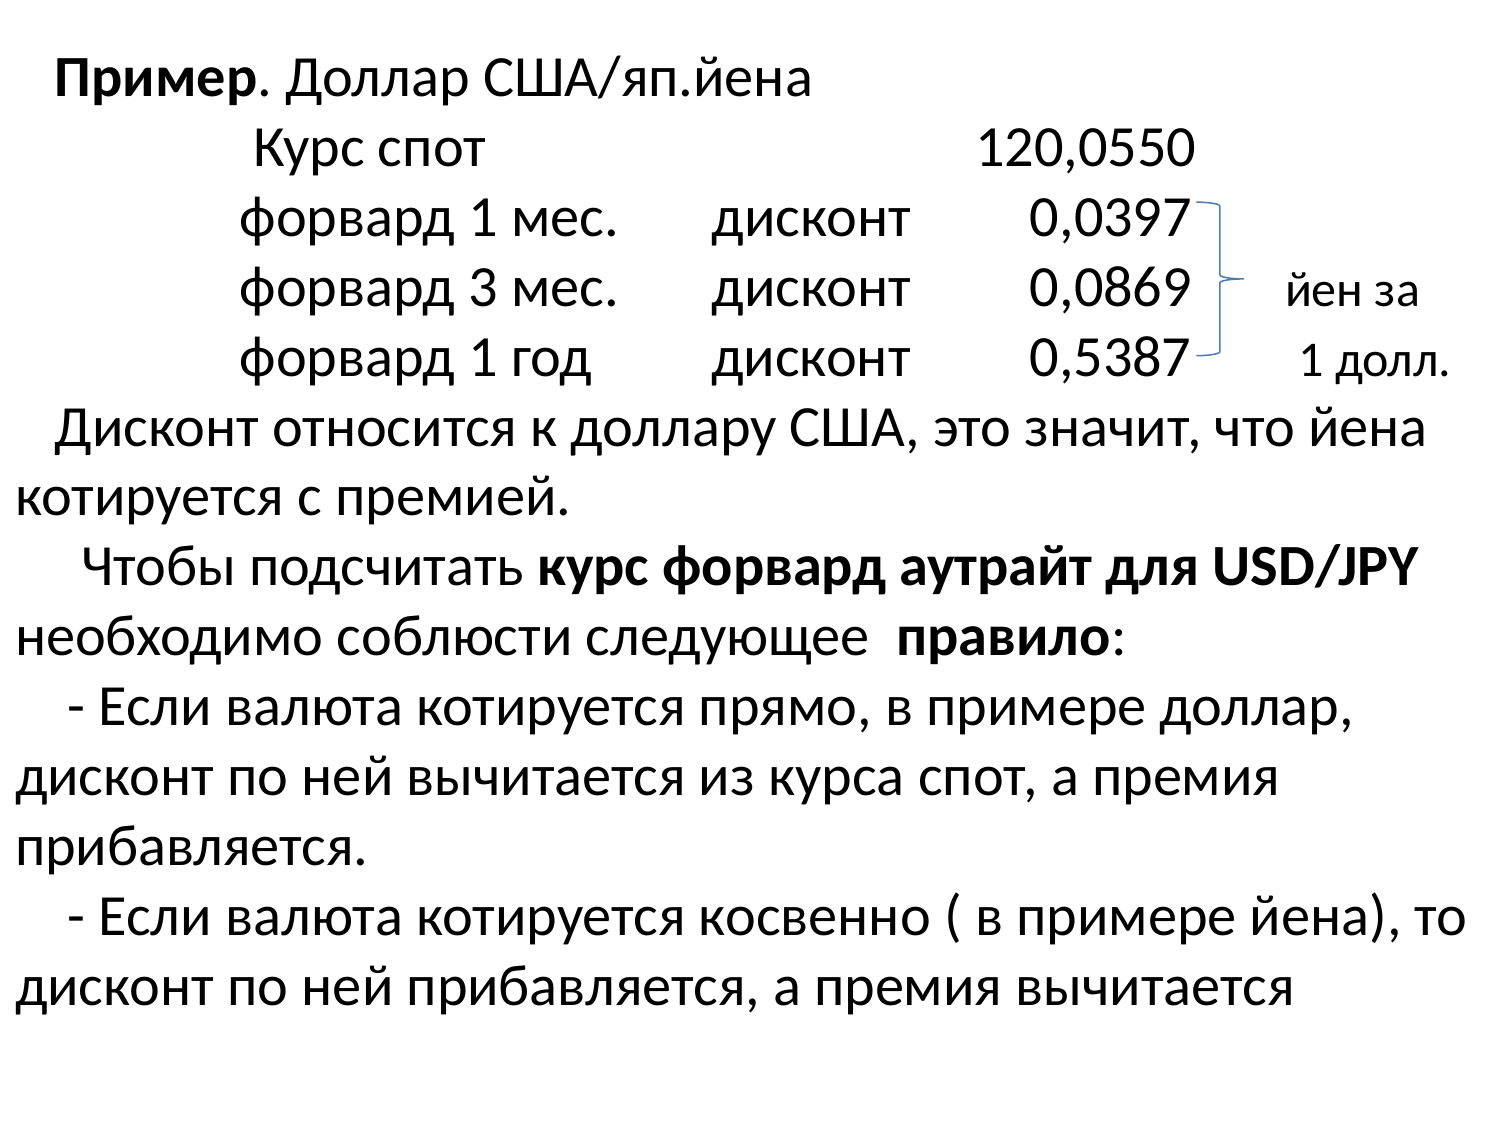

# Пример. Доллар США/яп.йена Курс спот                                     120,0550 форвард 1 мес.       дисконт         0,0397 форвард 3 мес.       дисконт         0,0869        йен за форвард 1 год         дисконт         0,5387        1 долл. Дисконт относится к доллару США, это значит, что йена котируется с премией. Чтобы подсчитать курс форвард аутрайт для USD/JPY  необходимо соблюсти следующее  правило: - Если валюта котируется прямо, в примере доллар, дисконт по ней вычитается из курса спот, а премия прибавляется. - Если валюта котируется косвенно ( в примере йена), то дисконт по ней прибавляется, а премия вычитается